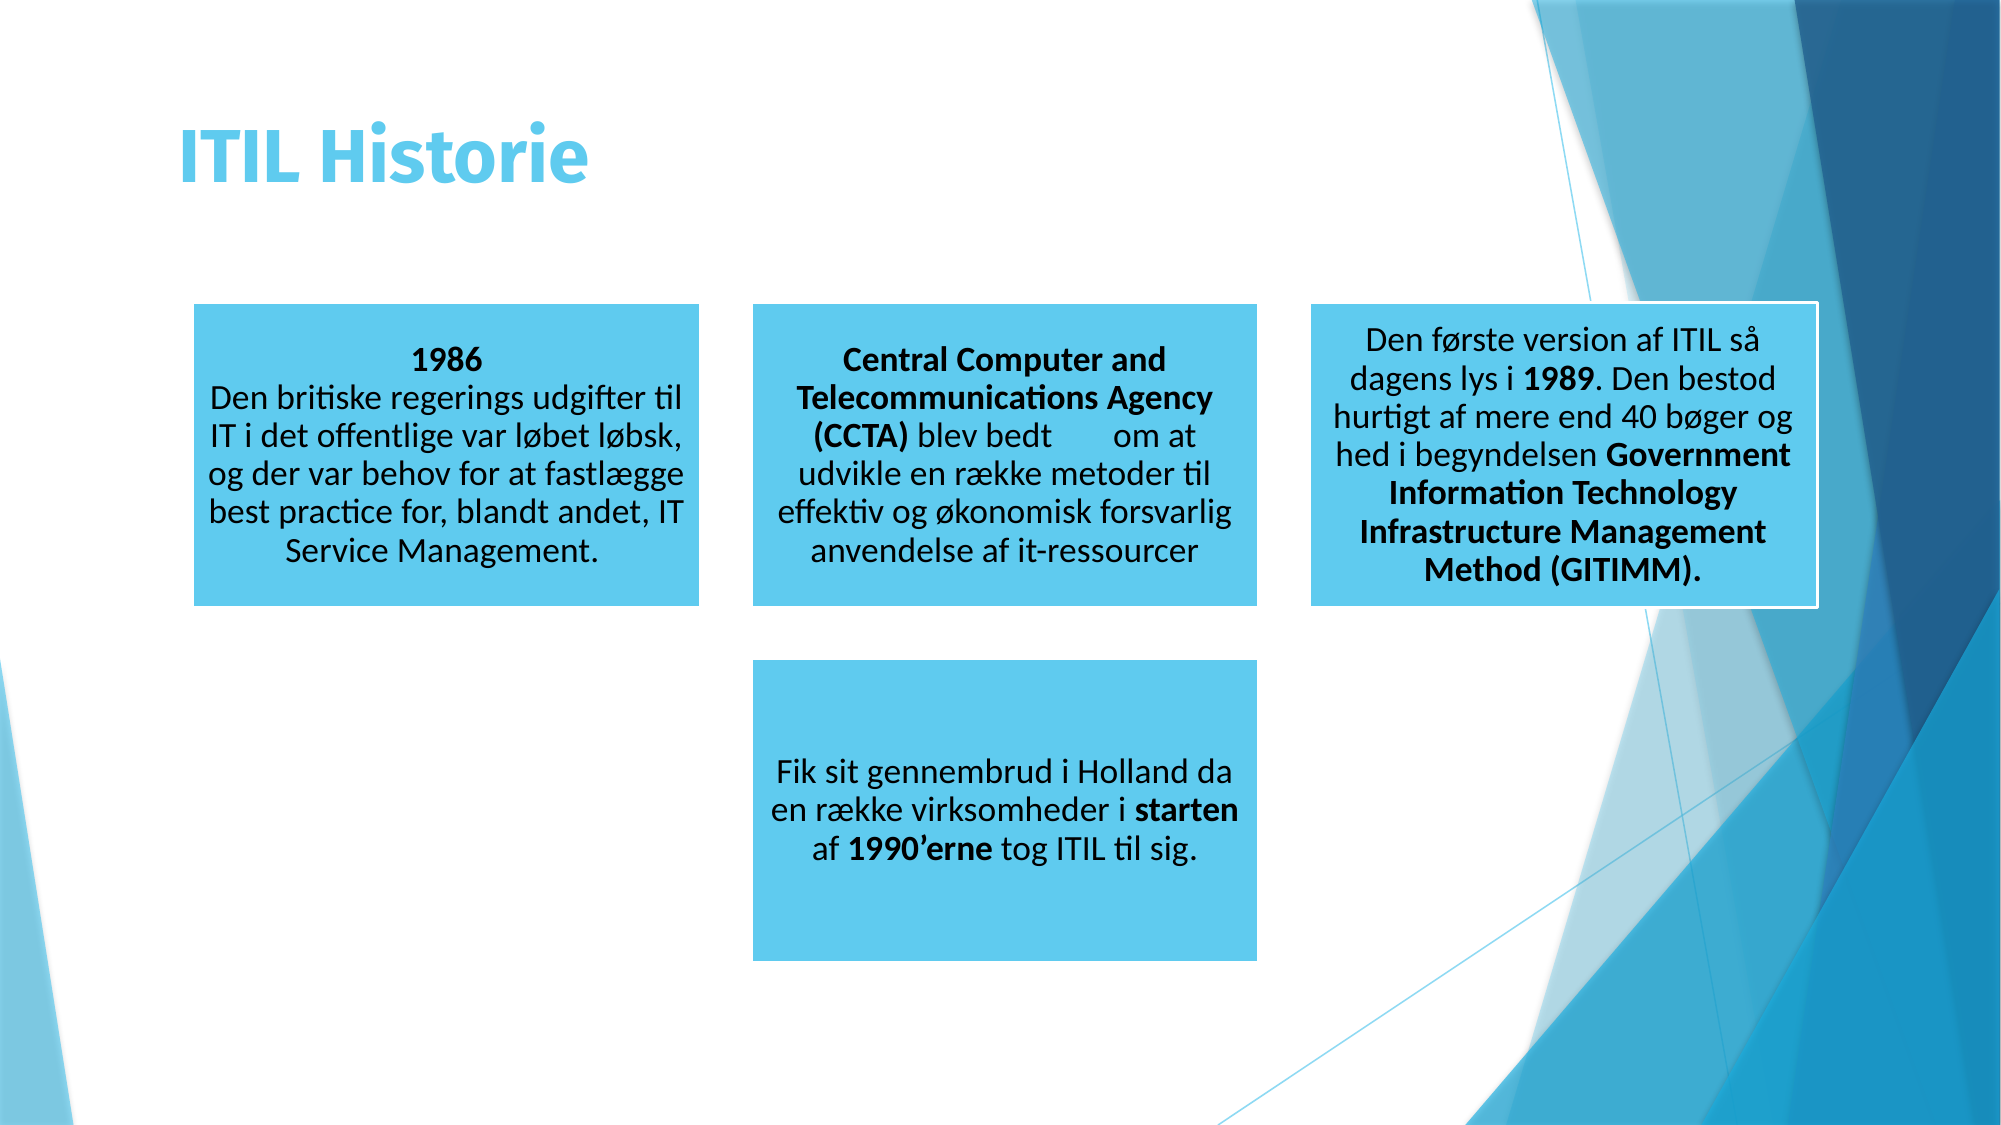

# ITIL Historie
1986
Den britiske regerings udgifter til IT i det offentlige var løbet løbsk, og der var behov for at fastlægge best practice for, blandt andet, IT Service Management.
Central Computer and Telecommunications Agency (CCTA) blev bedt	om at udvikle en række metoder til effektiv og økonomisk forsvarlig anvendelse af it-ressourcer
Den første version af ITIL så dagens lys i 1989. Den bestod hurtigt af mere end 40 bøger og hed i begyndelsen Government Information Technology Infrastructure Management Method (GITIMM).
Fik sit gennembrud i Holland da en række virksomheder i starten af 1990’erne tog ITIL til sig.